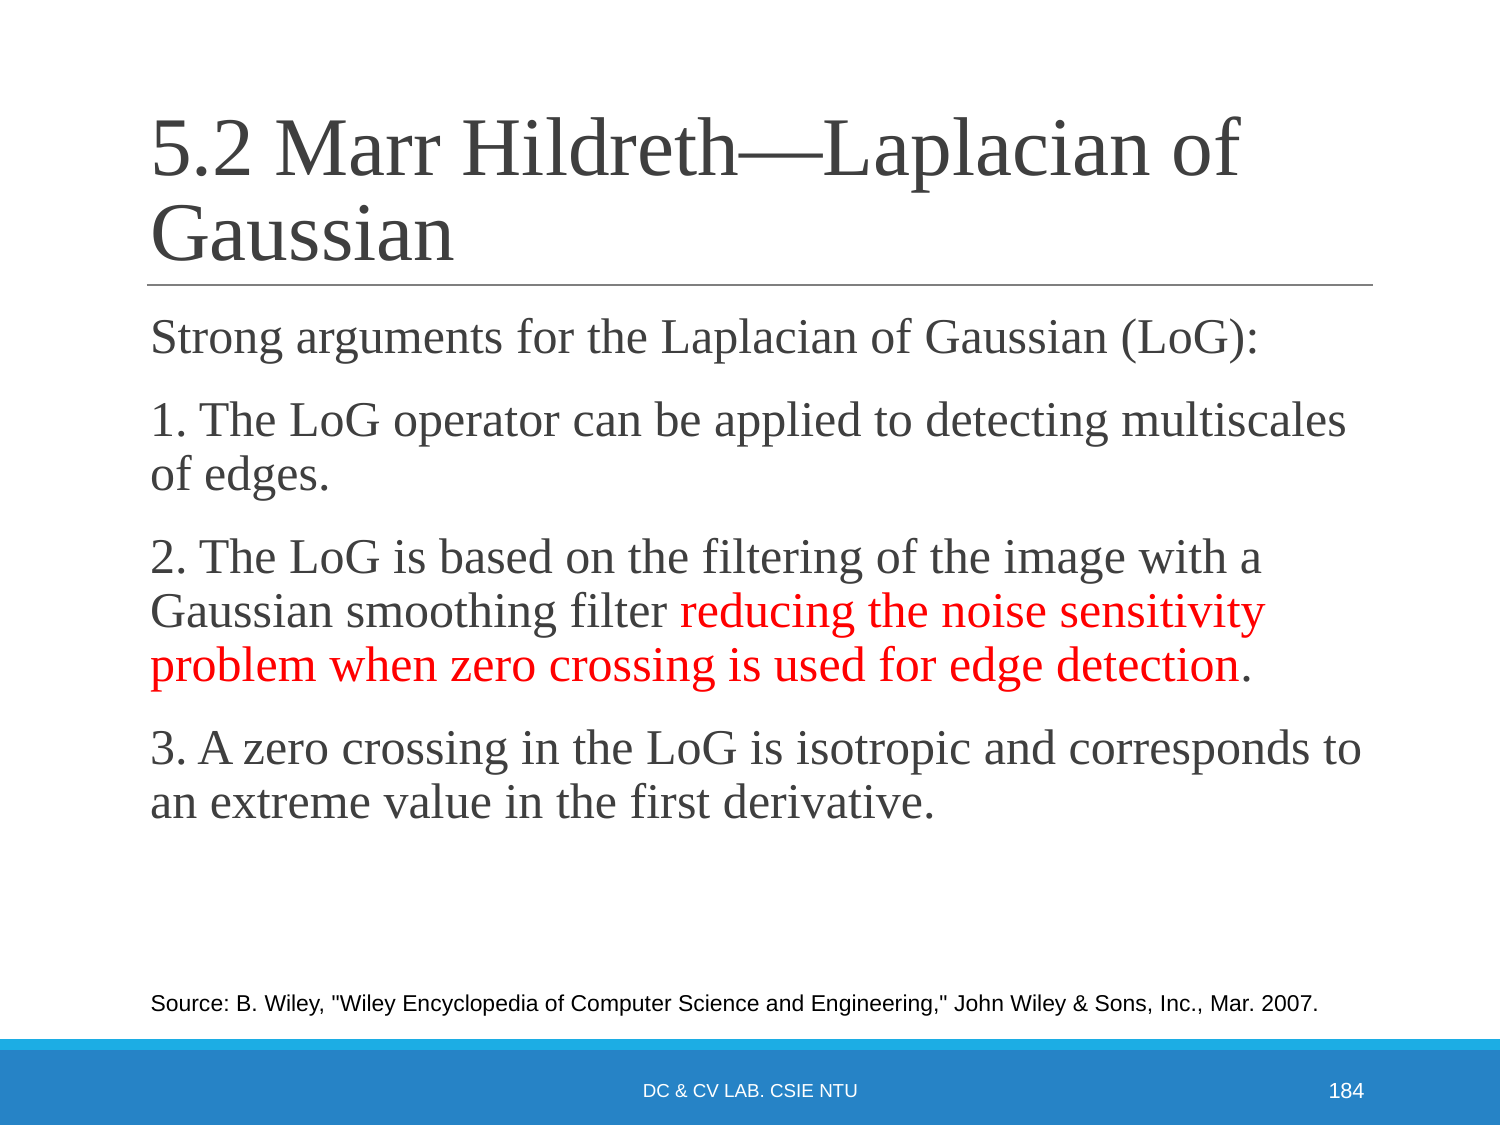

# 5.2 Marr Hildreth—Laplacian of Gaussian
Strong arguments for the Laplacian of Gaussian (LoG):
1. The LoG operator can be applied to detecting multiscales of edges.
2. The LoG is based on the filtering of the image with a Gaussian smoothing filter reducing the noise sensitivity problem when zero crossing is used for edge detection.
3. A zero crossing in the LoG is isotropic and corresponds to an extreme value in the first derivative.
Source: B. Wiley, "Wiley Encyclopedia of Computer Science and Engineering," John Wiley & Sons, Inc., Mar. 2007.
DC & CV LAB. CSIE NTU
184